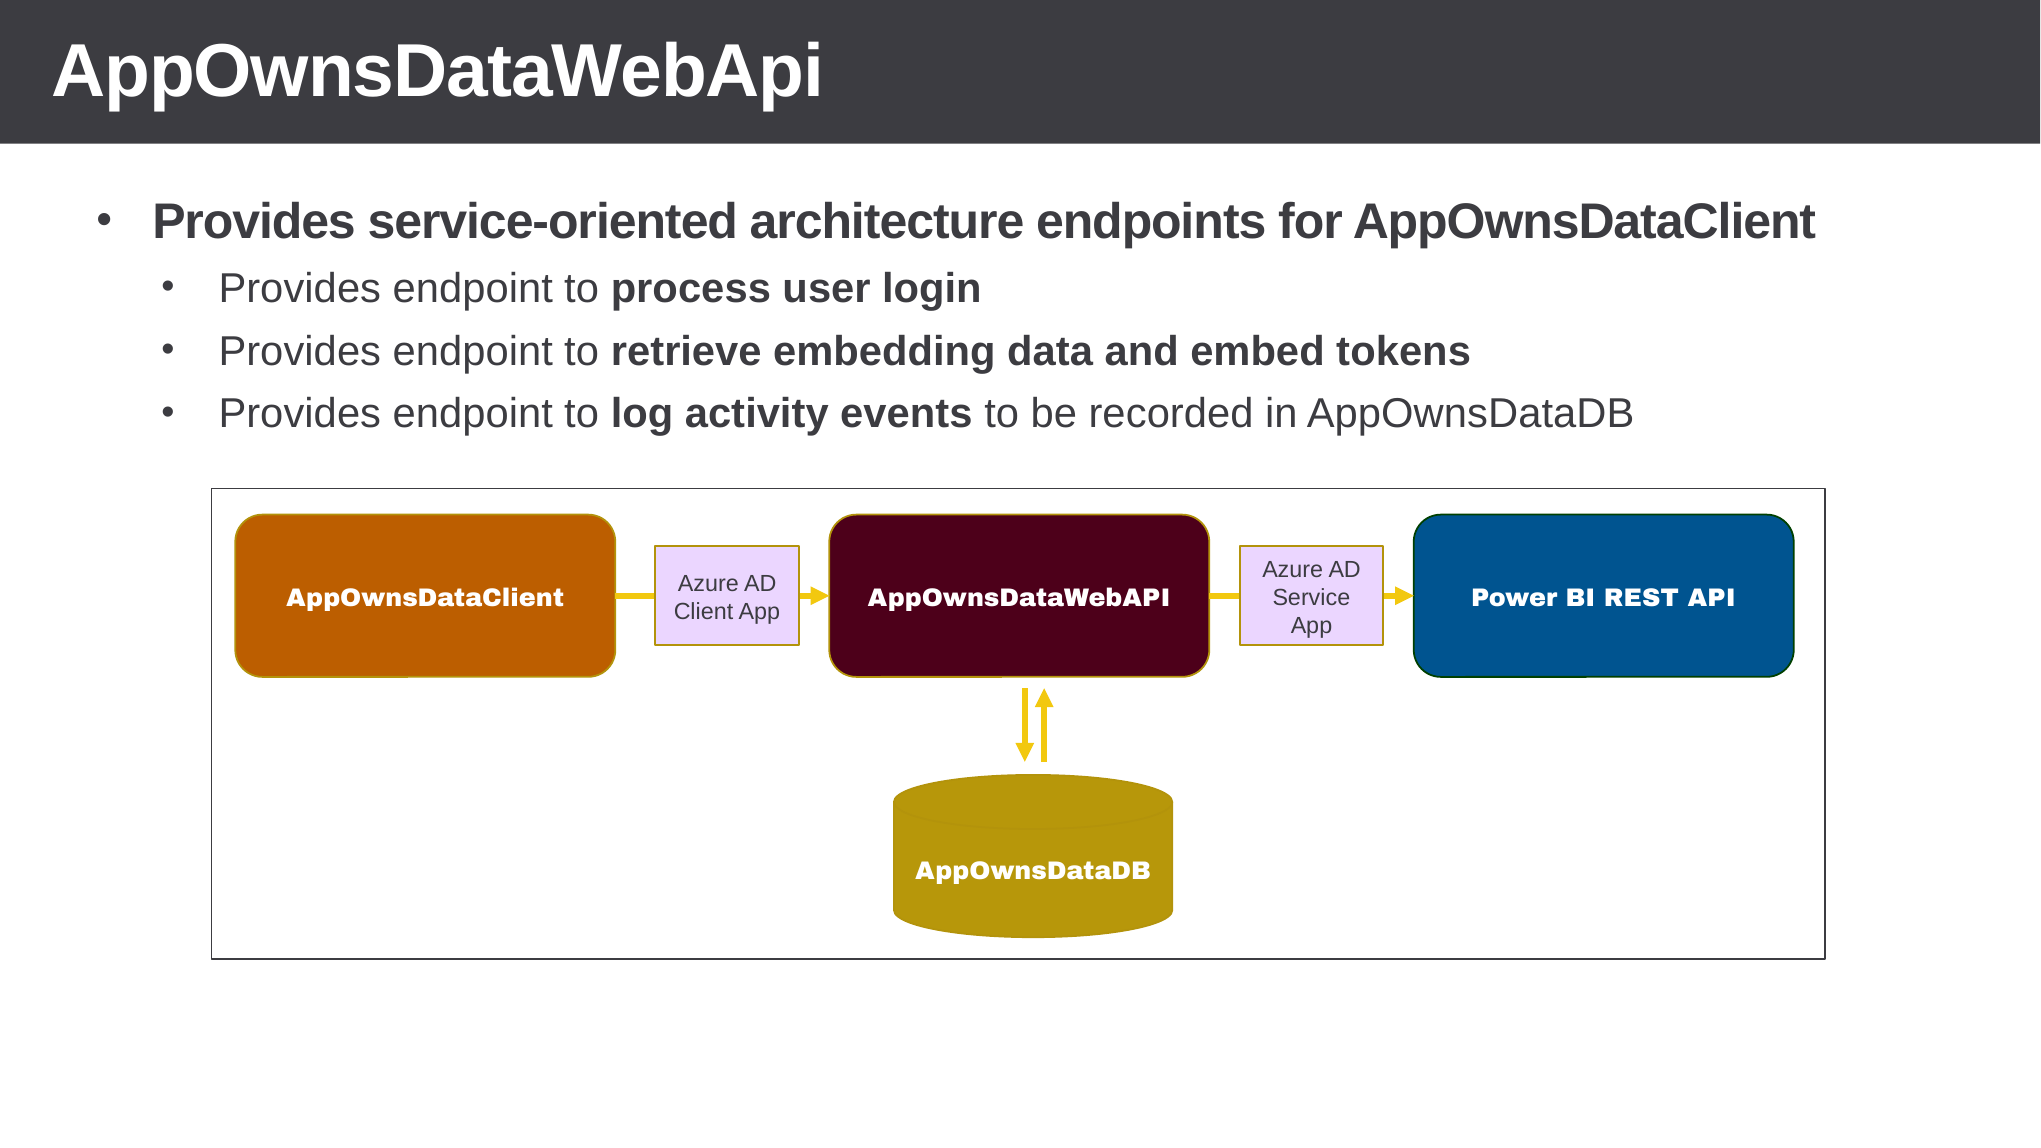

# AppOwnsDataWebApi
Provides service-oriented architecture endpoints for AppOwnsDataClient
Provides endpoint to process user login
Provides endpoint to retrieve embedding data and embed tokens
Provides endpoint to log activity events to be recorded in AppOwnsDataDB

AppOwnsDataClient
AppOwnsDataWebAPI
Power BI REST API
Azure AD Client App
Azure AD Service App
AppOwnsDataDB